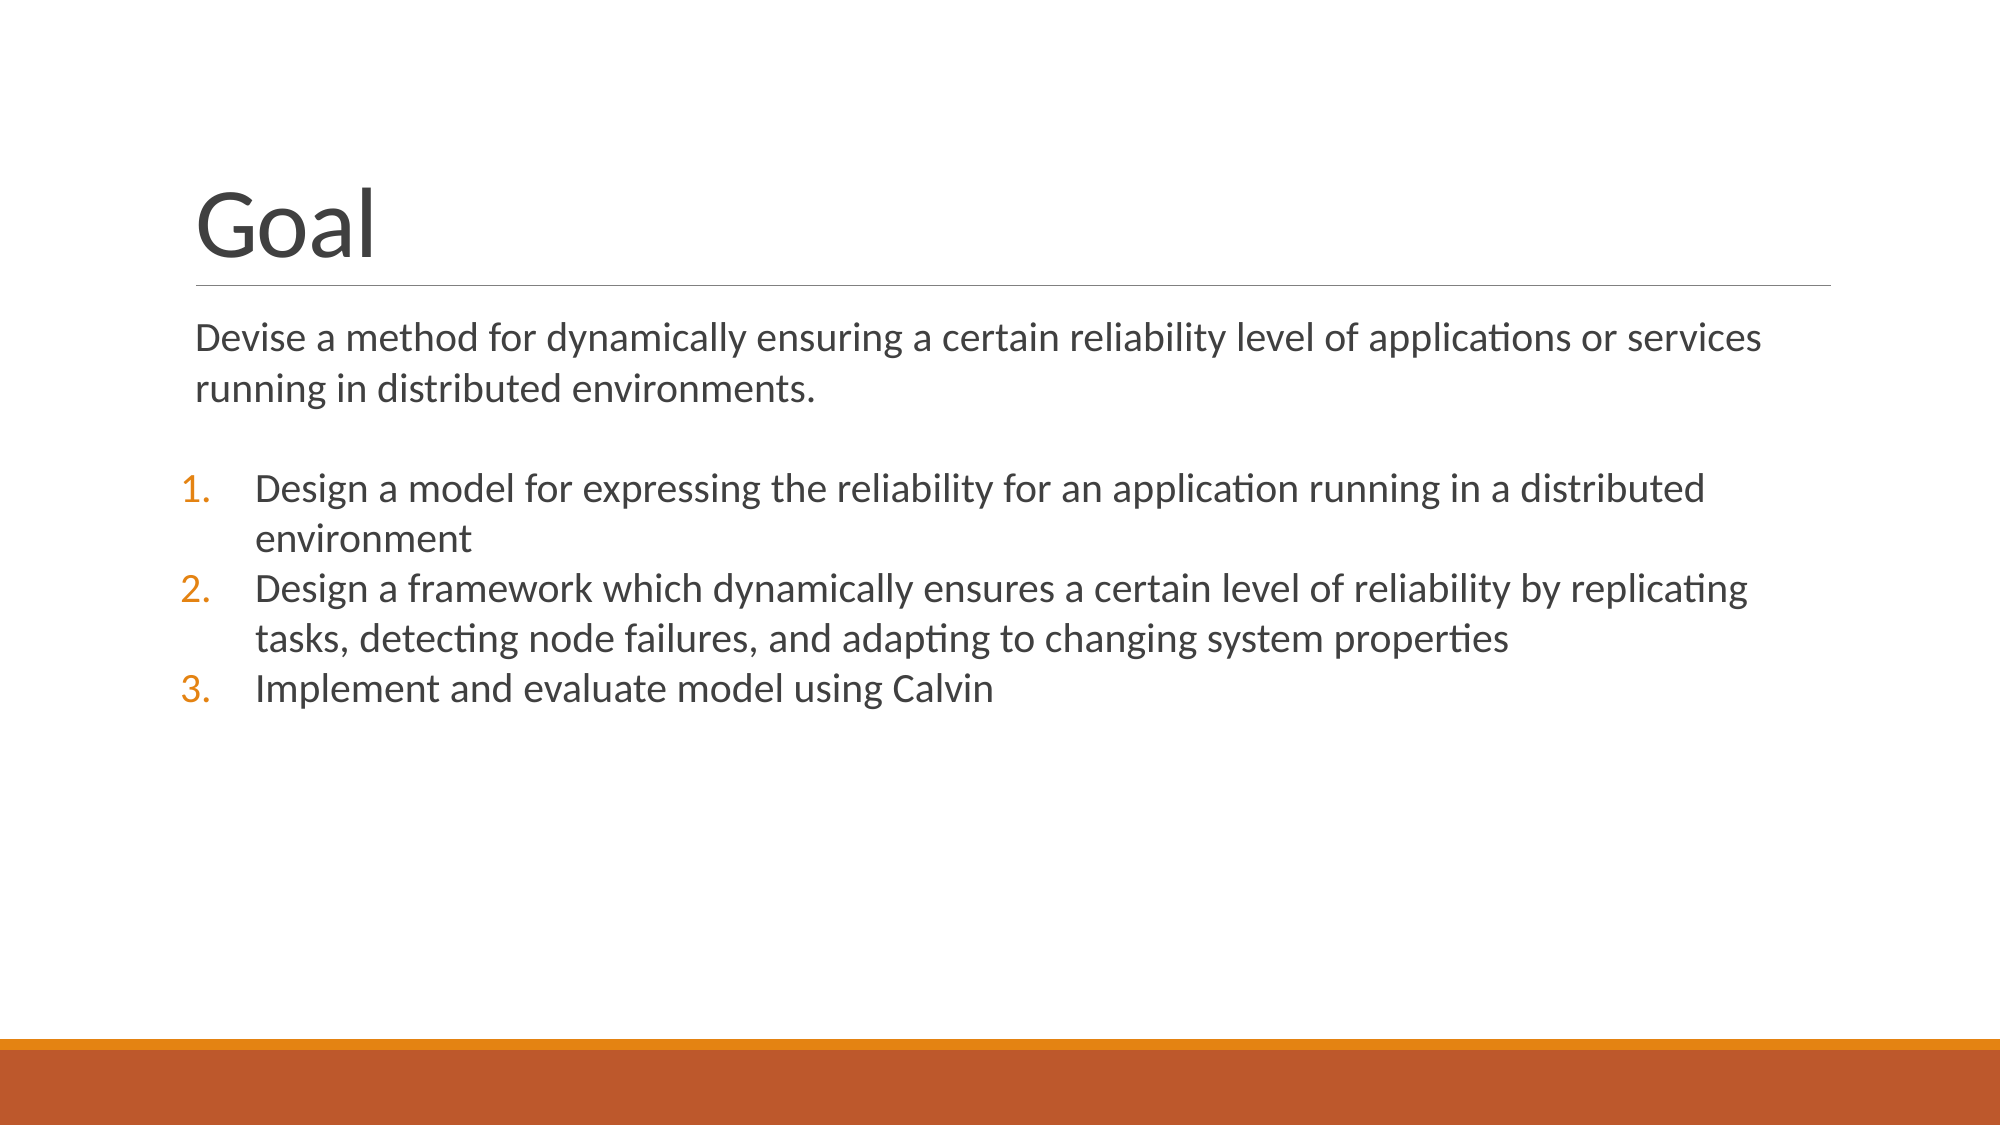

# Goal
Devise a method for dynamically ensuring a certain reliability level of applications or services running in distributed environments.

Design a model for expressing the reliability for an application running in a distributed environment
Design a framework which dynamically ensures a certain level of reliability by replicating tasks, detecting node failures, and adapting to changing system properties
Implement and evaluate model using Calvin